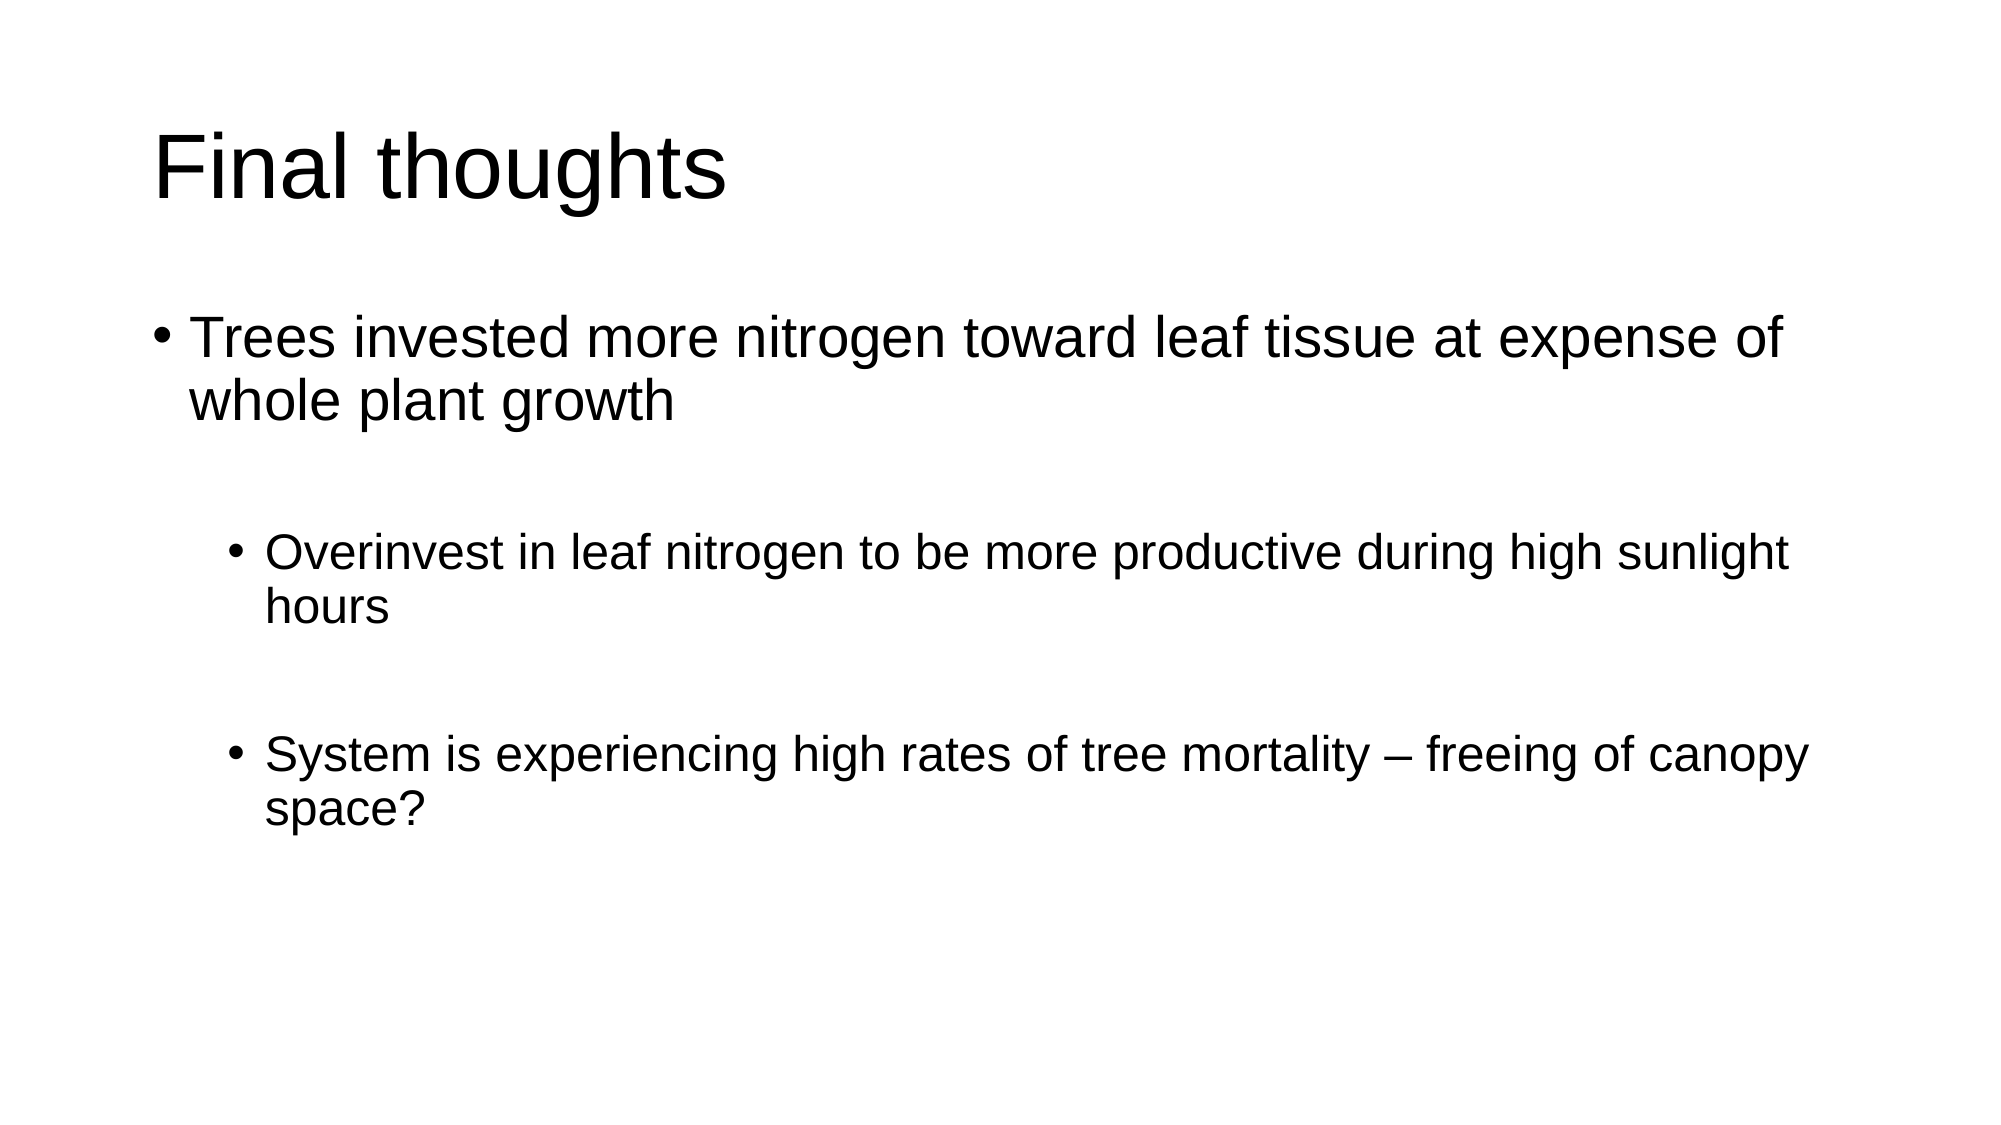

# Final thoughts
Trees invested more nitrogen toward leaf tissue at expense of whole plant growth

Overinvest in leaf nitrogen to be more productive during high sunlight hours

System is experiencing high rates of tree mortality – freeing of canopy space?